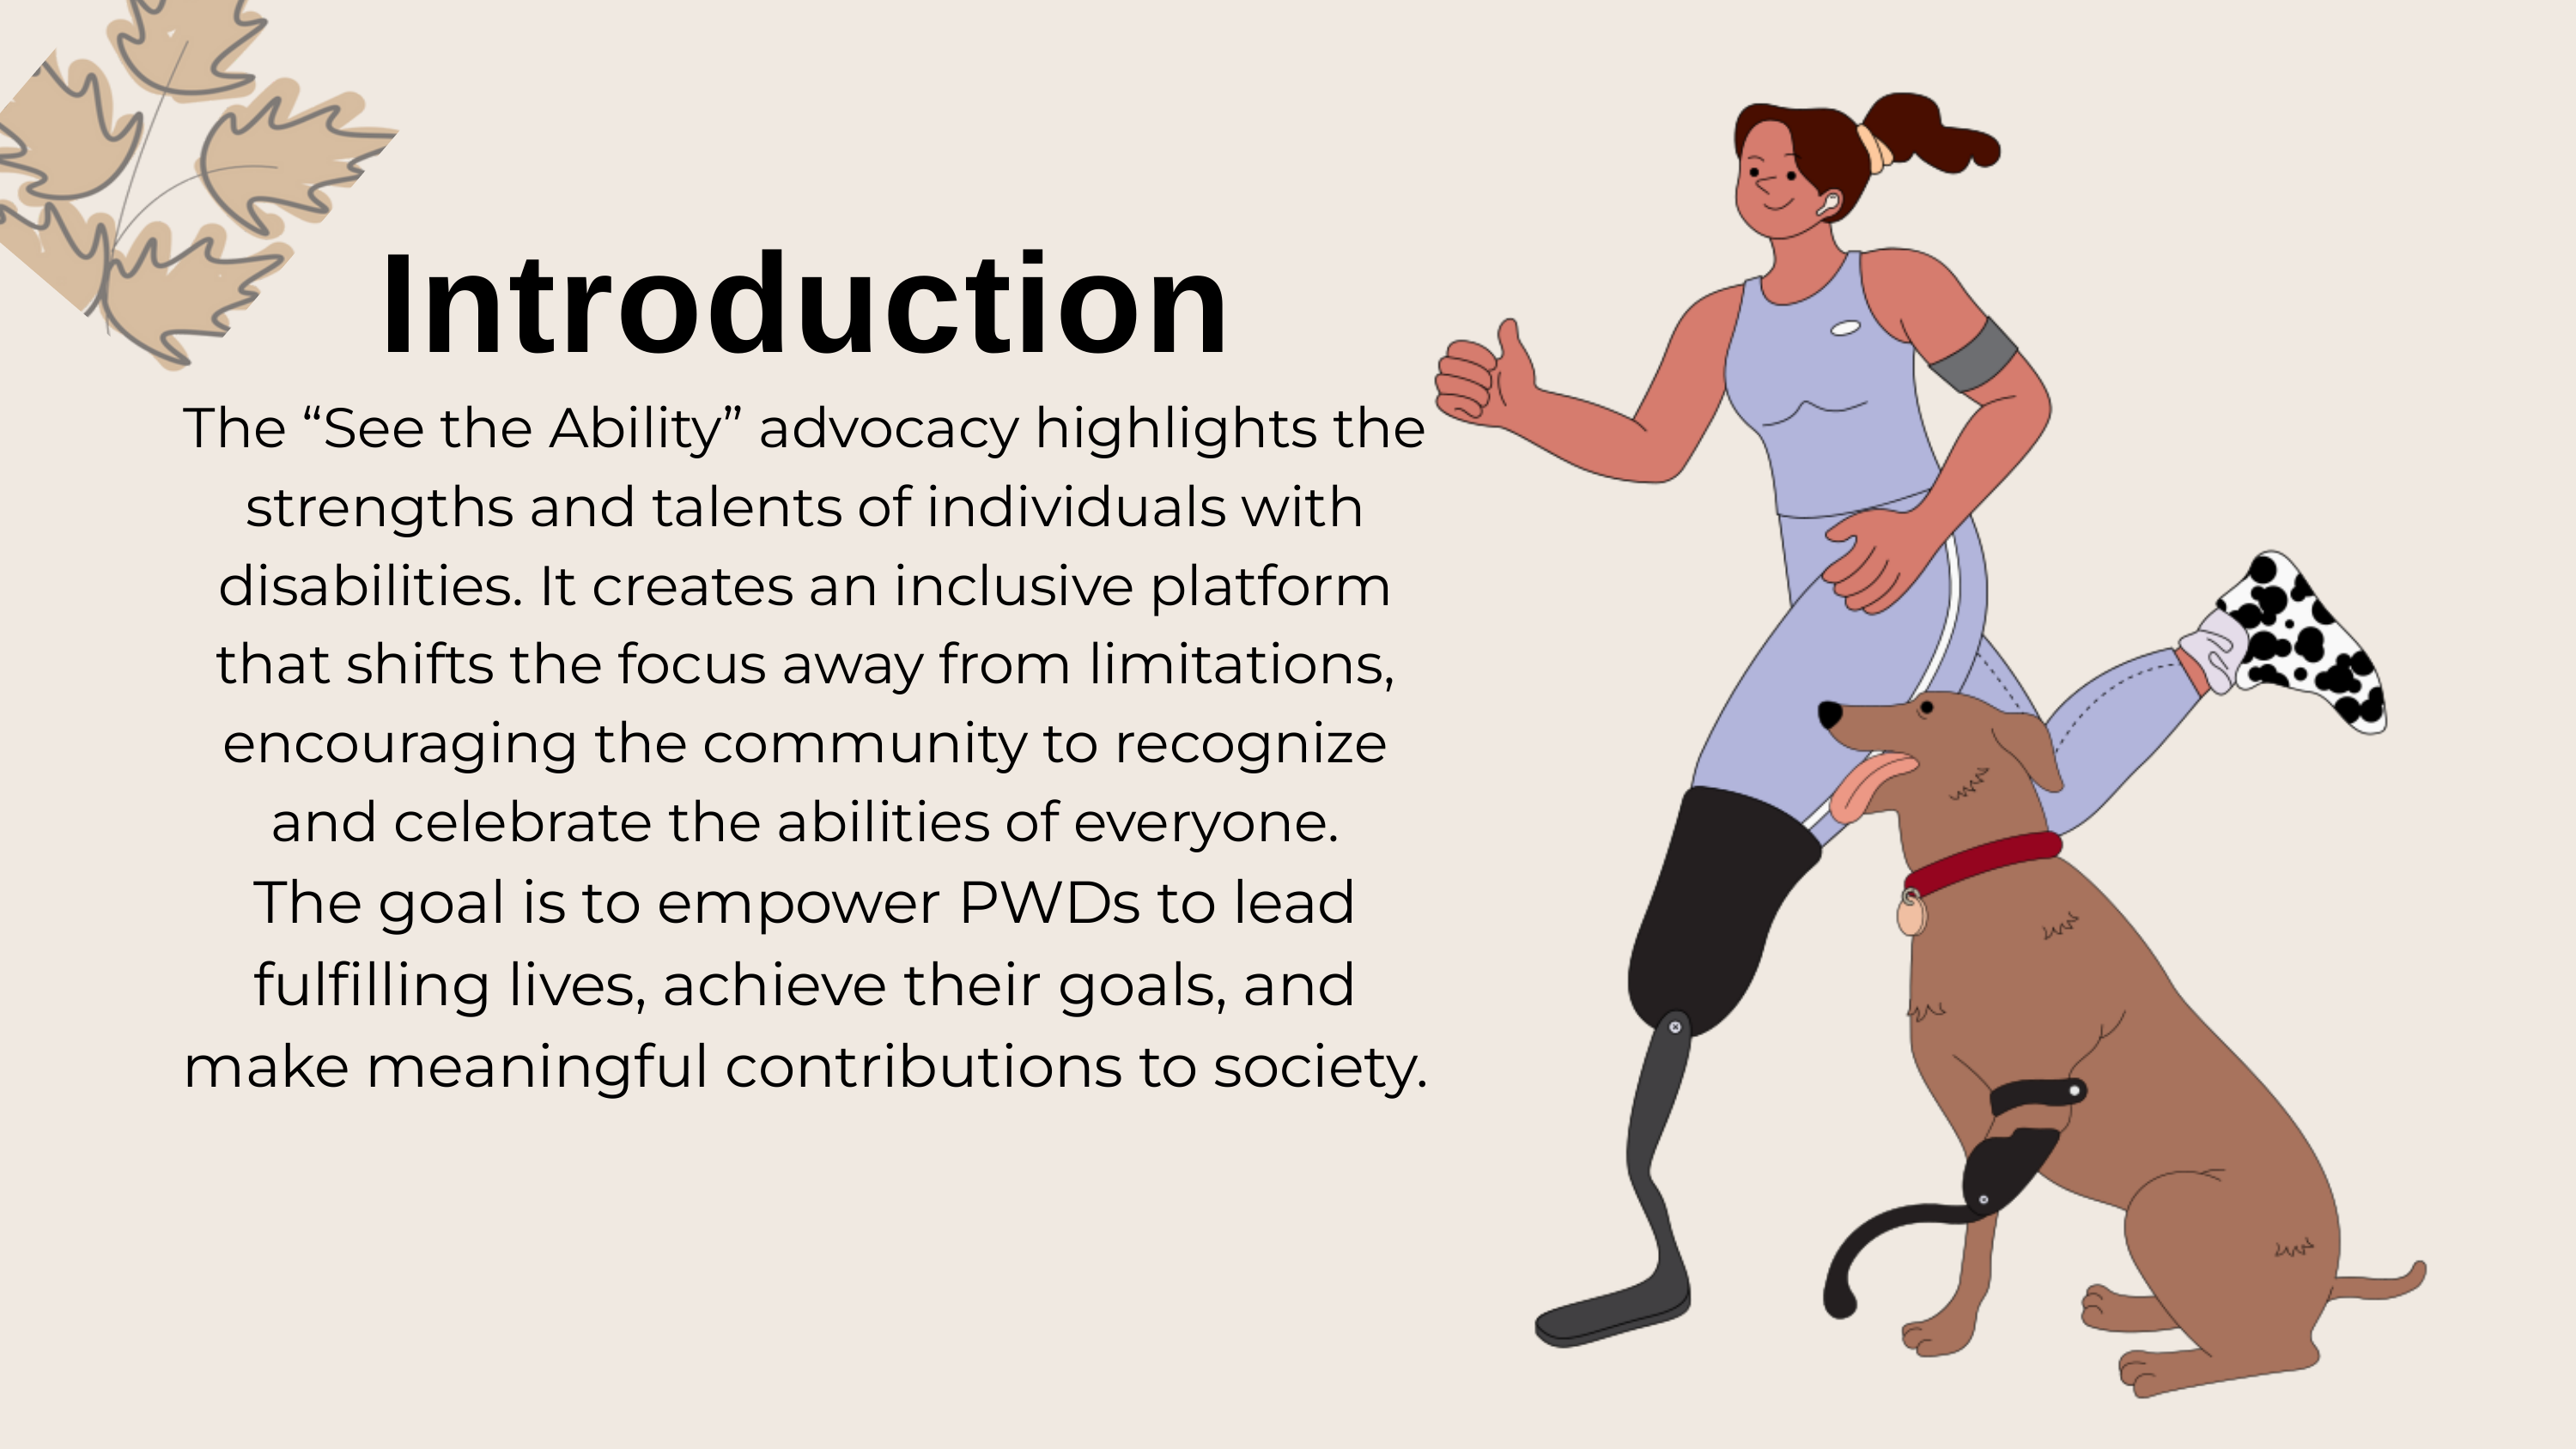

Introduction
The “See the Ability” advocacy highlights the strengths and talents of individuals with disabilities. It creates an inclusive platform that shifts the focus away from limitations, encouraging the community to recognize and celebrate the abilities of everyone.
The goal is to empower PWDs to lead fulfilling lives, achieve their goals, and make meaningful contributions to society.